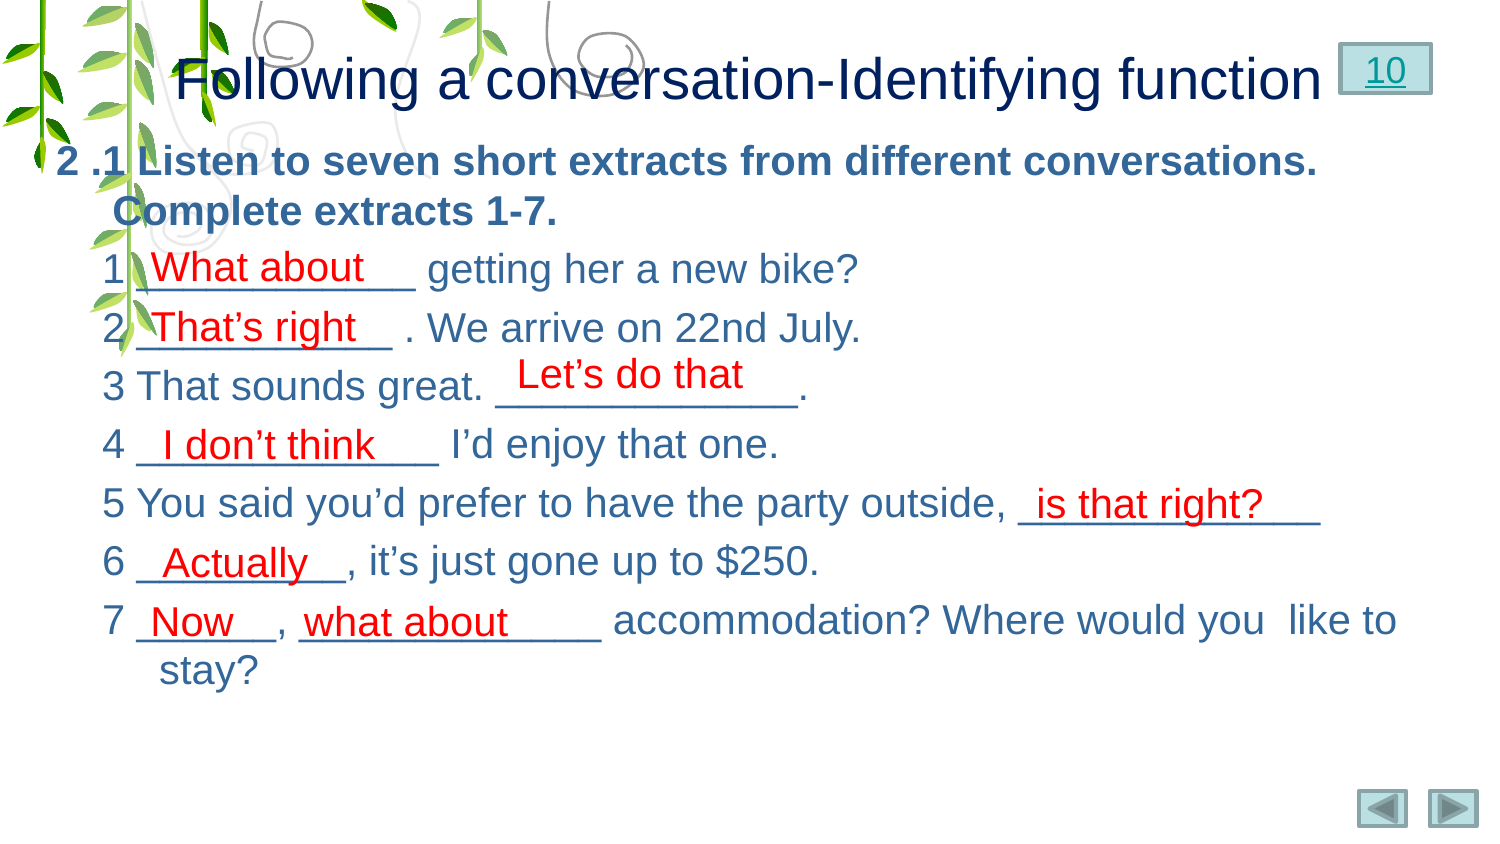

# Following a conversation-Identifying function
10
2 .1 Listen to seven short extracts from different conversations. Complete extracts 1-7.
    1 ____________ getting her a new bike?
    2 ___________ . We arrive on 22nd July.
    3 That sounds great. _____________.
    4 _____________ I’d enjoy that one.
    5 You said you’d prefer to have the party outside, _____________
    6 _________, it’s just gone up to $250.
    7 ______, _____________ accommodation? Where would you  like to stay?
What about
That’s right
Let’s do that
I don’t think
is that right?
Actually
Now
what about